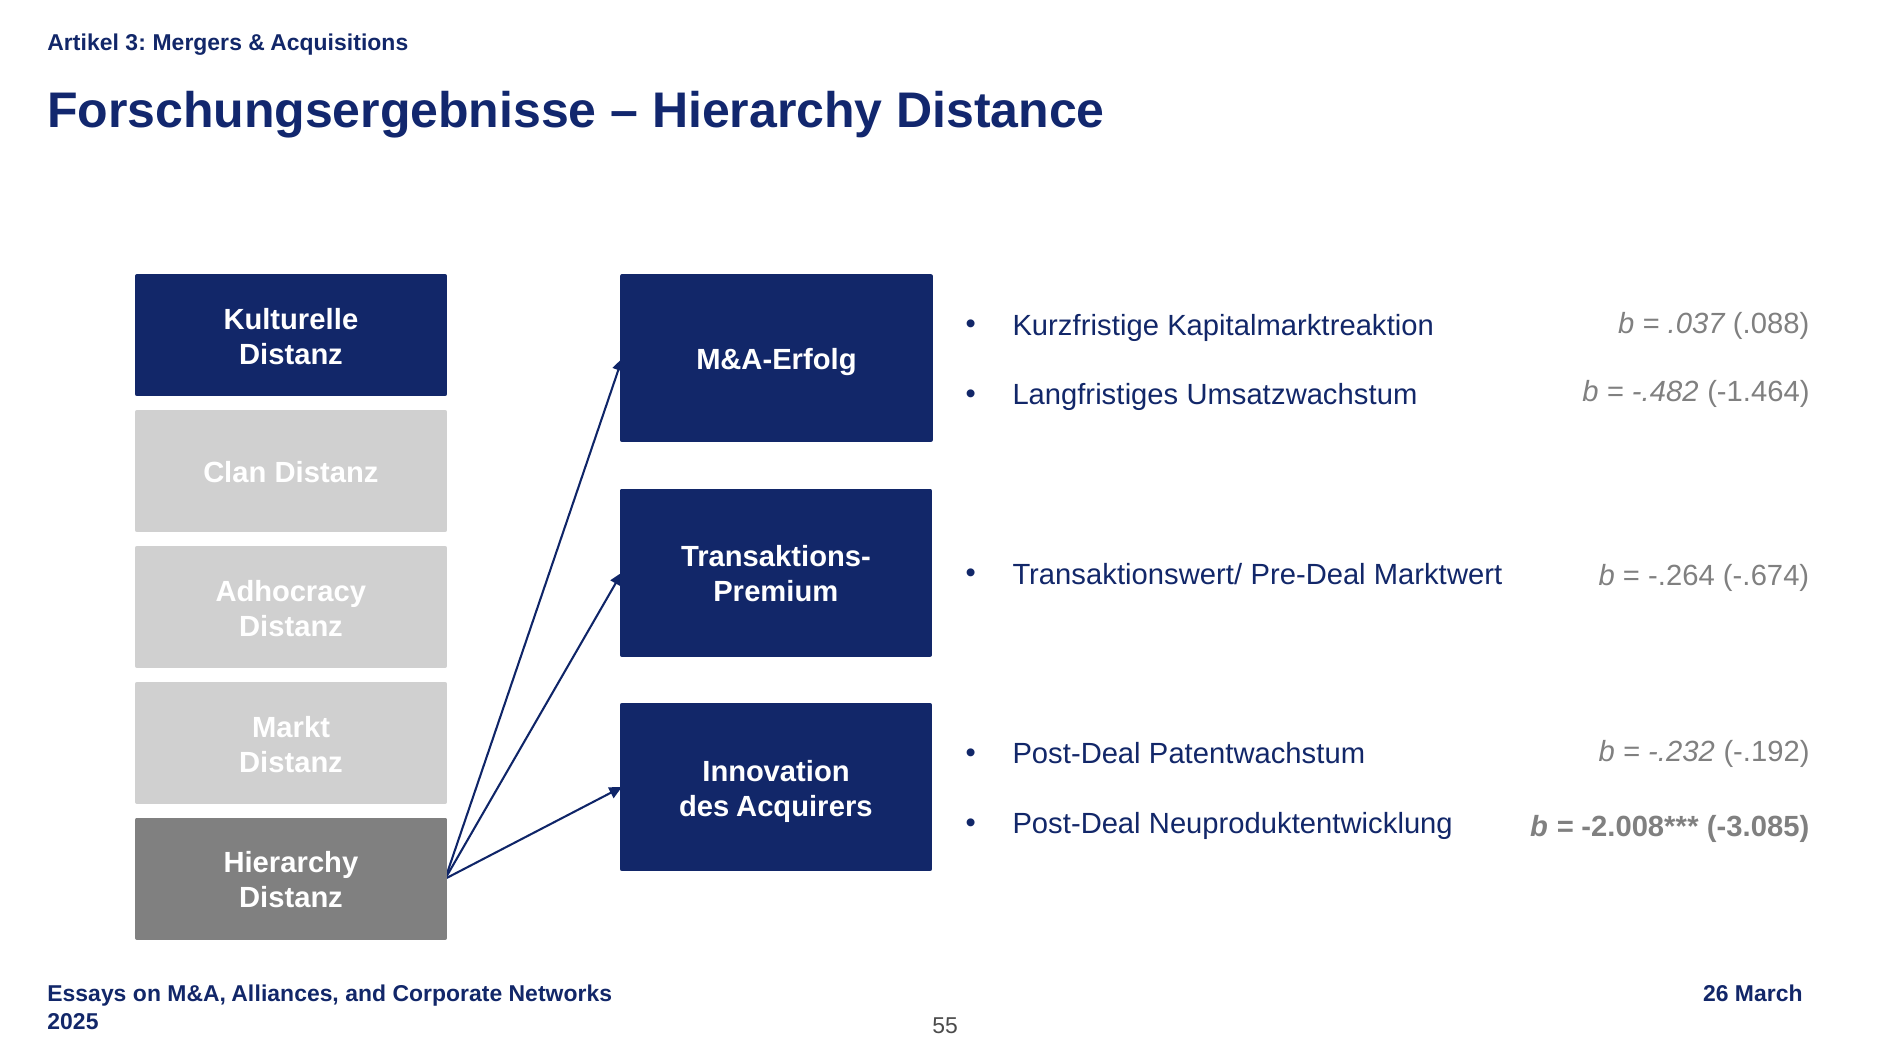

Artikel 3: Mergers & Acquisitions
Forschungsergebnisse – Hierarchy Distance
Kulturelle
Distanz
M&A-Erfolg
Transaktions-
Premium
Innovation
des Acquirers
Kurzfristige Kapitalmarktreaktion
Langfristiges Umsatzwachstum
Transaktionswert/ Pre-Deal Marktwert
Post-Deal Patentwachstum
Post-Deal Neuproduktentwicklung
b = .037 (.088)
b = -.482 (-1.464)
Clan Distanz
Adhocracy
Distanz
b = -.264 (-.674)
Markt
Distanz
b = -.232 (-.192)
b = -2.008*** (-3.085)
Hierarchy
Distanz